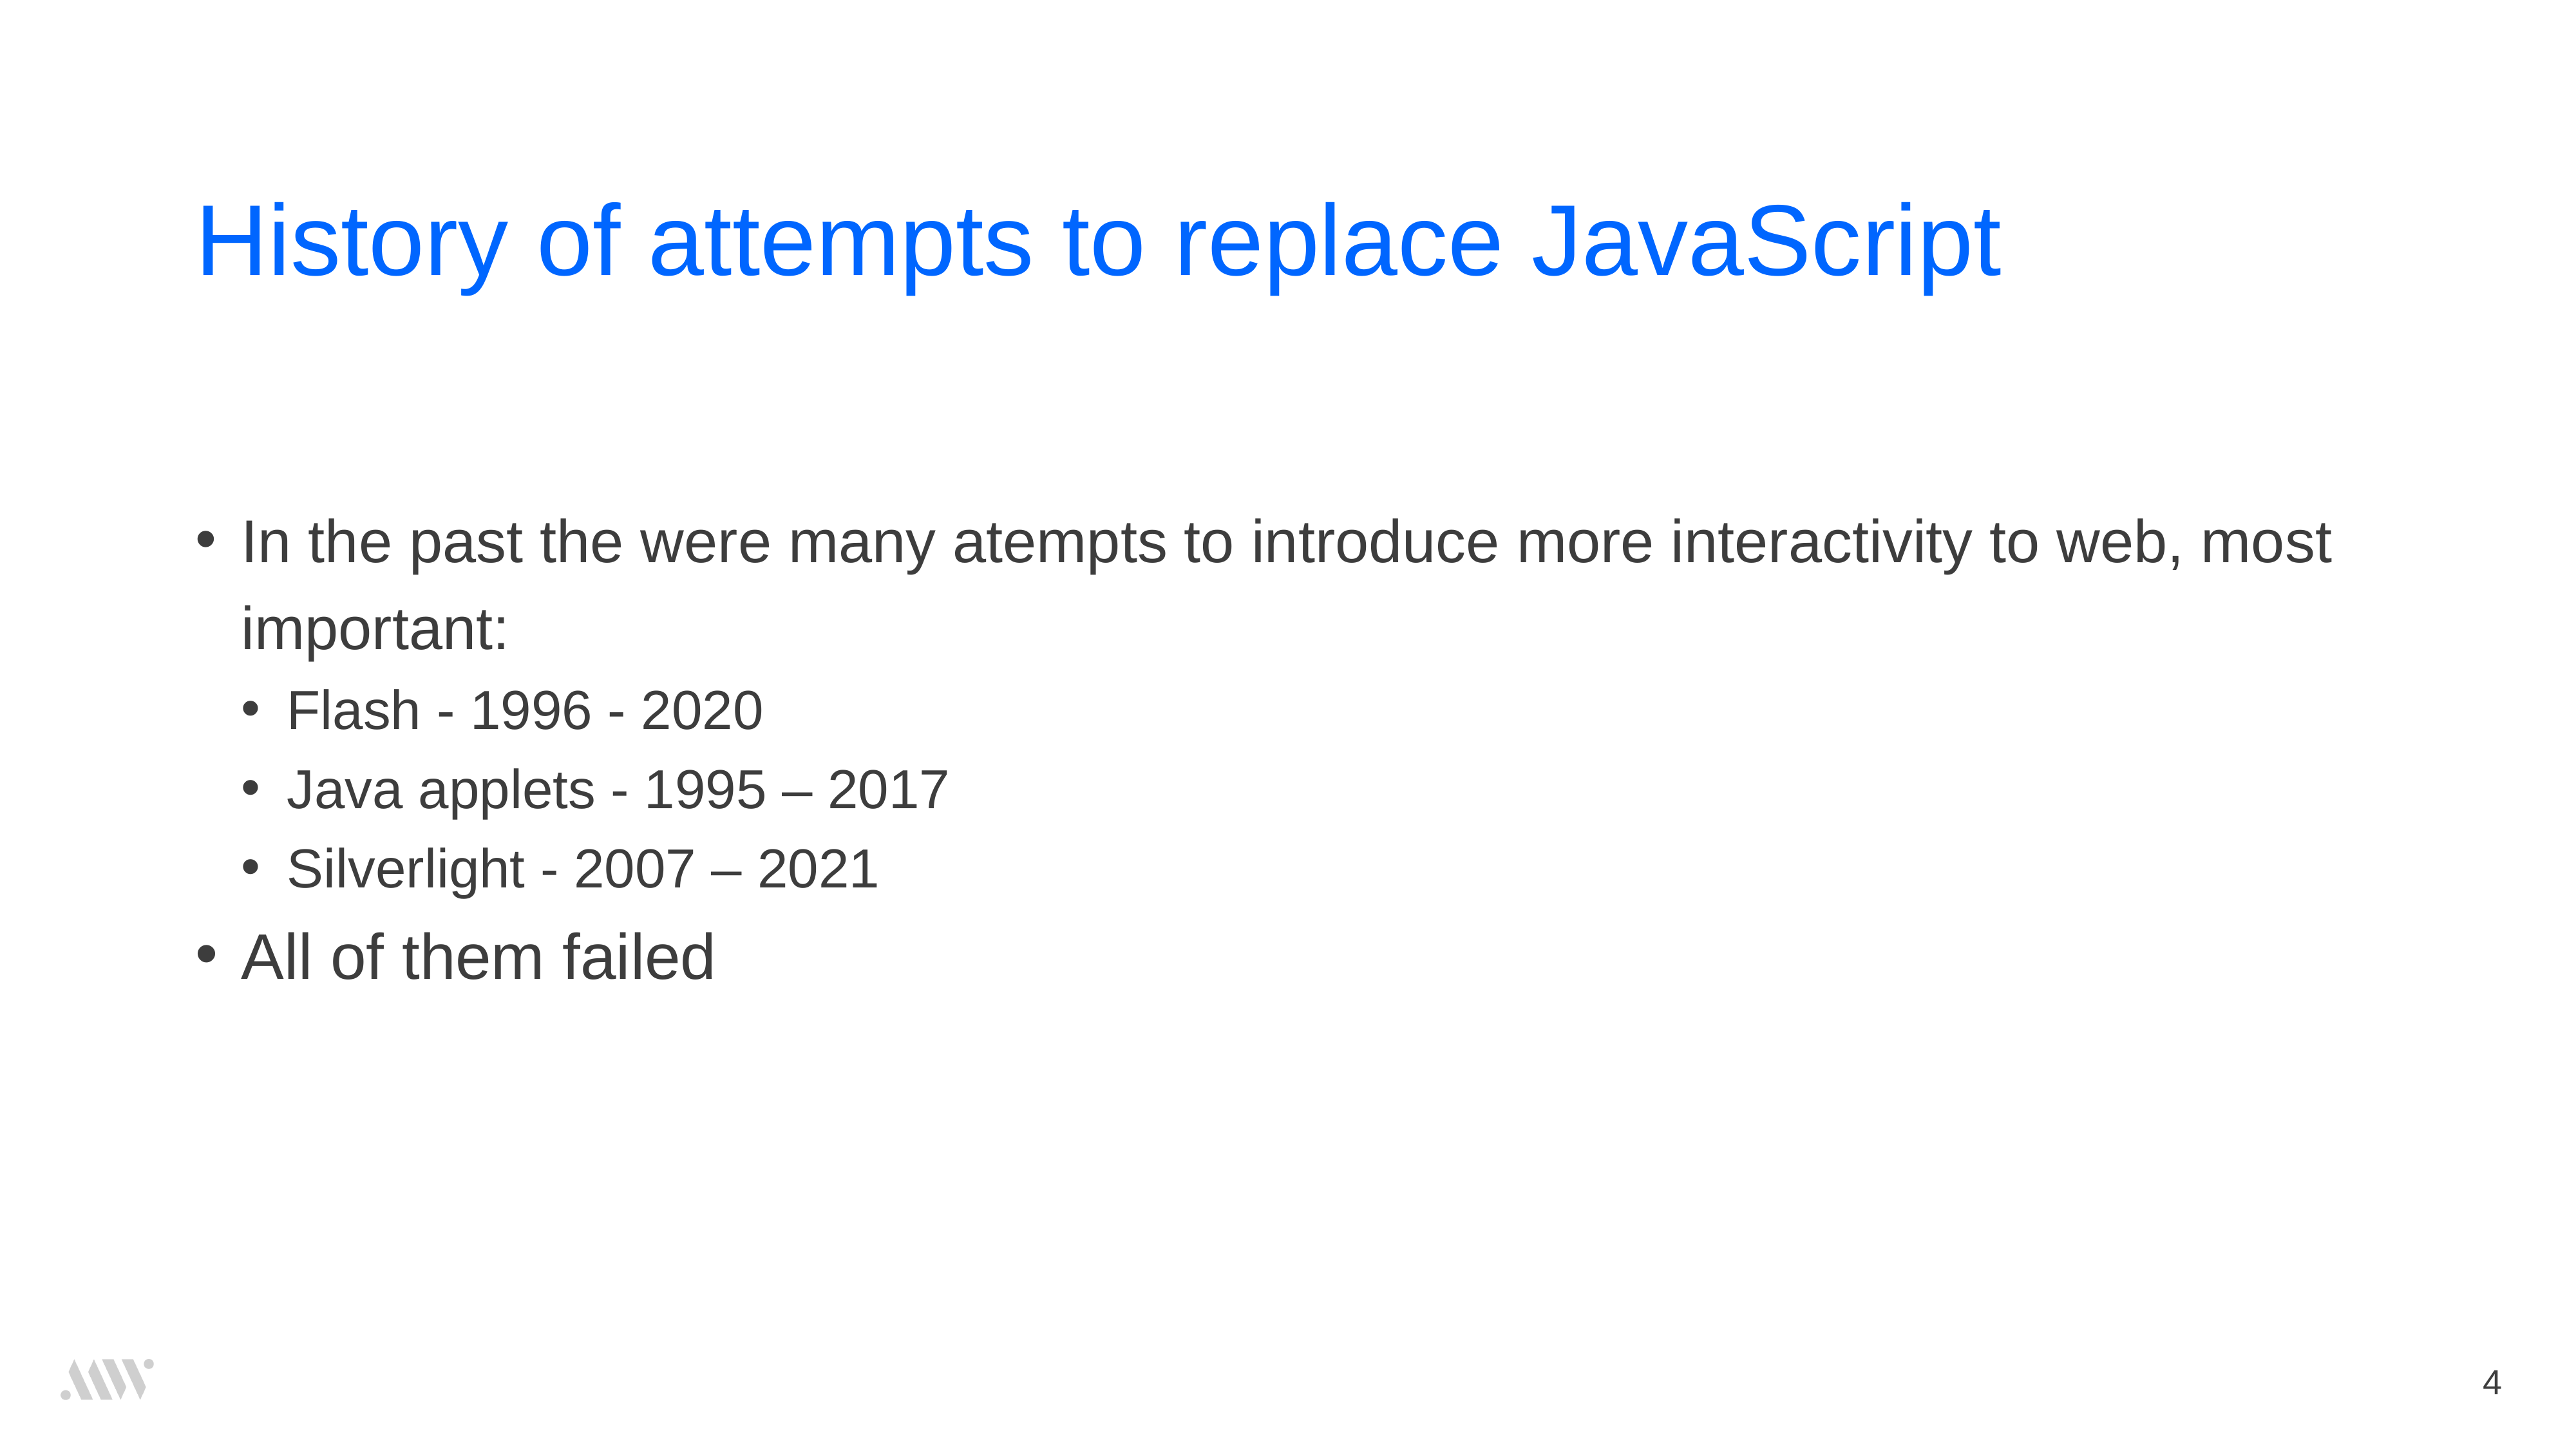

# History of attempts to replace JavaScript

In the past the were many atempts to introduce more interactivity to web, most important:
Flash - 1996 - 2020
Java applets - 1995 – 2017
Silverlight - 2007 – 2021
All of them failed

4